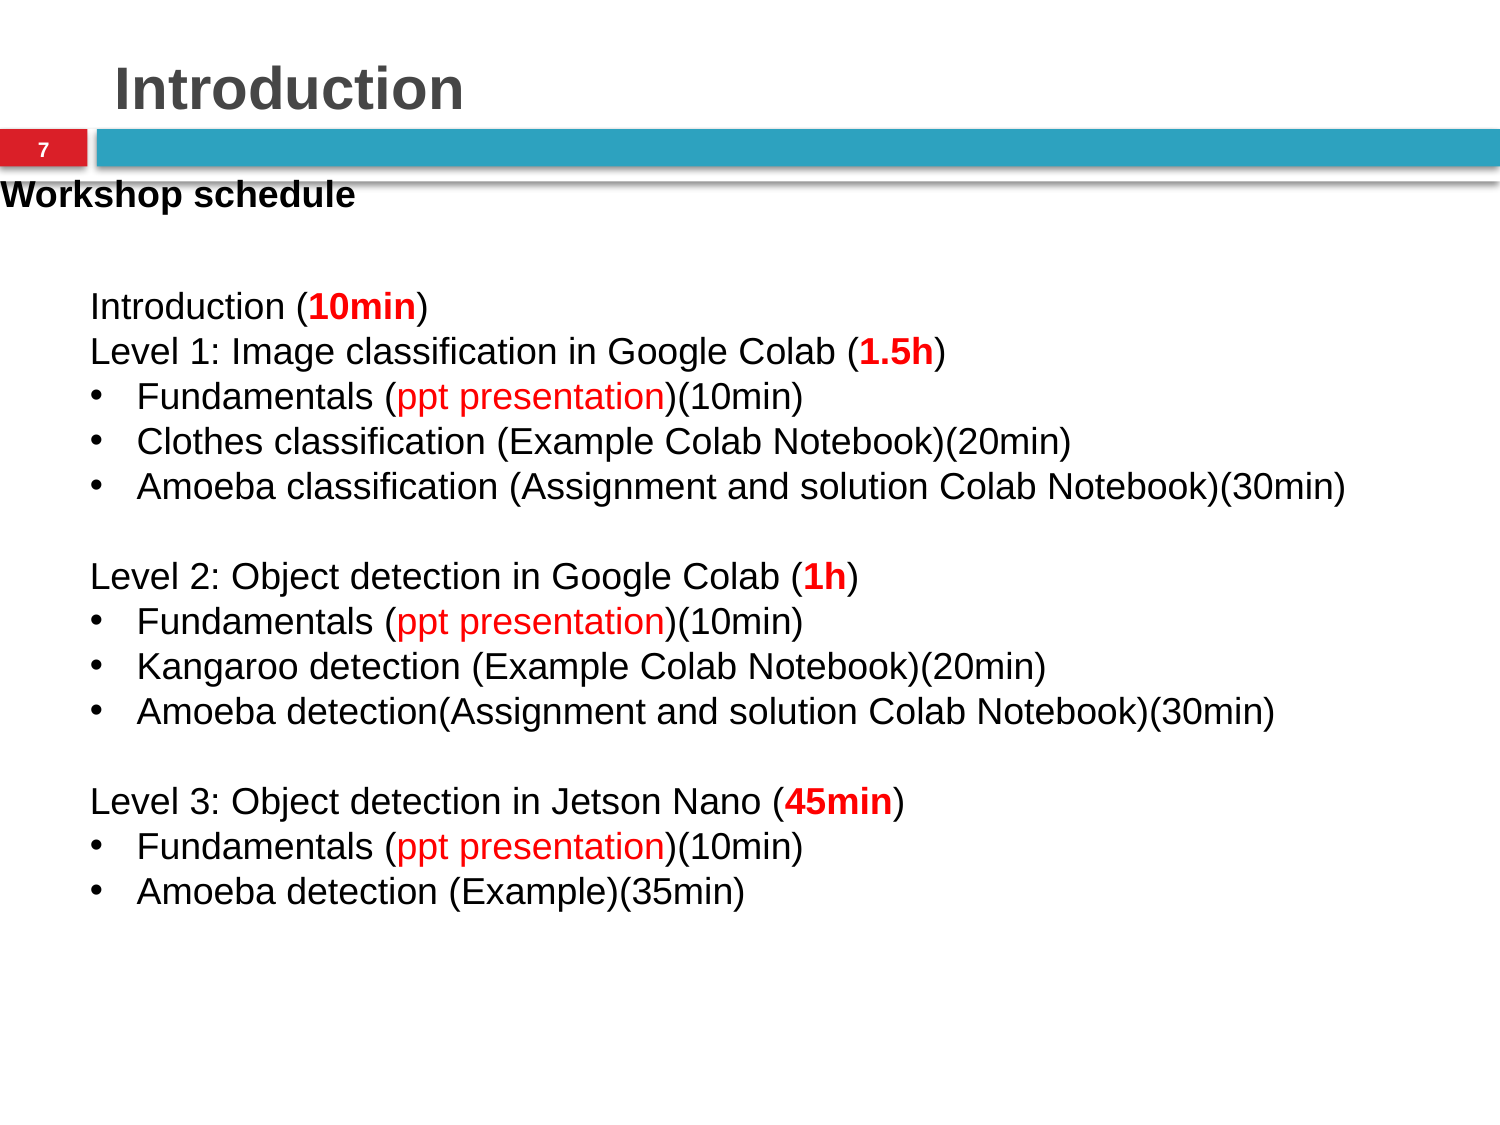

# Introduction
7
Workshop schedule
Introduction (10min)
Level 1: Image classification in Google Colab (1.5h)
Fundamentals (ppt presentation)(10min)
Clothes classification (Example Colab Notebook)(20min)
Amoeba classification (Assignment and solution Colab Notebook)(30min)

Level 2: Object detection in Google Colab (1h)
Fundamentals (ppt presentation)(10min)
Kangaroo detection (Example Colab Notebook)(20min)
Amoeba detection(Assignment and solution Colab Notebook)(30min)

Level 3: Object detection in Jetson Nano (45min)
Fundamentals (ppt presentation)(10min)
Amoeba detection (Example)(35min)